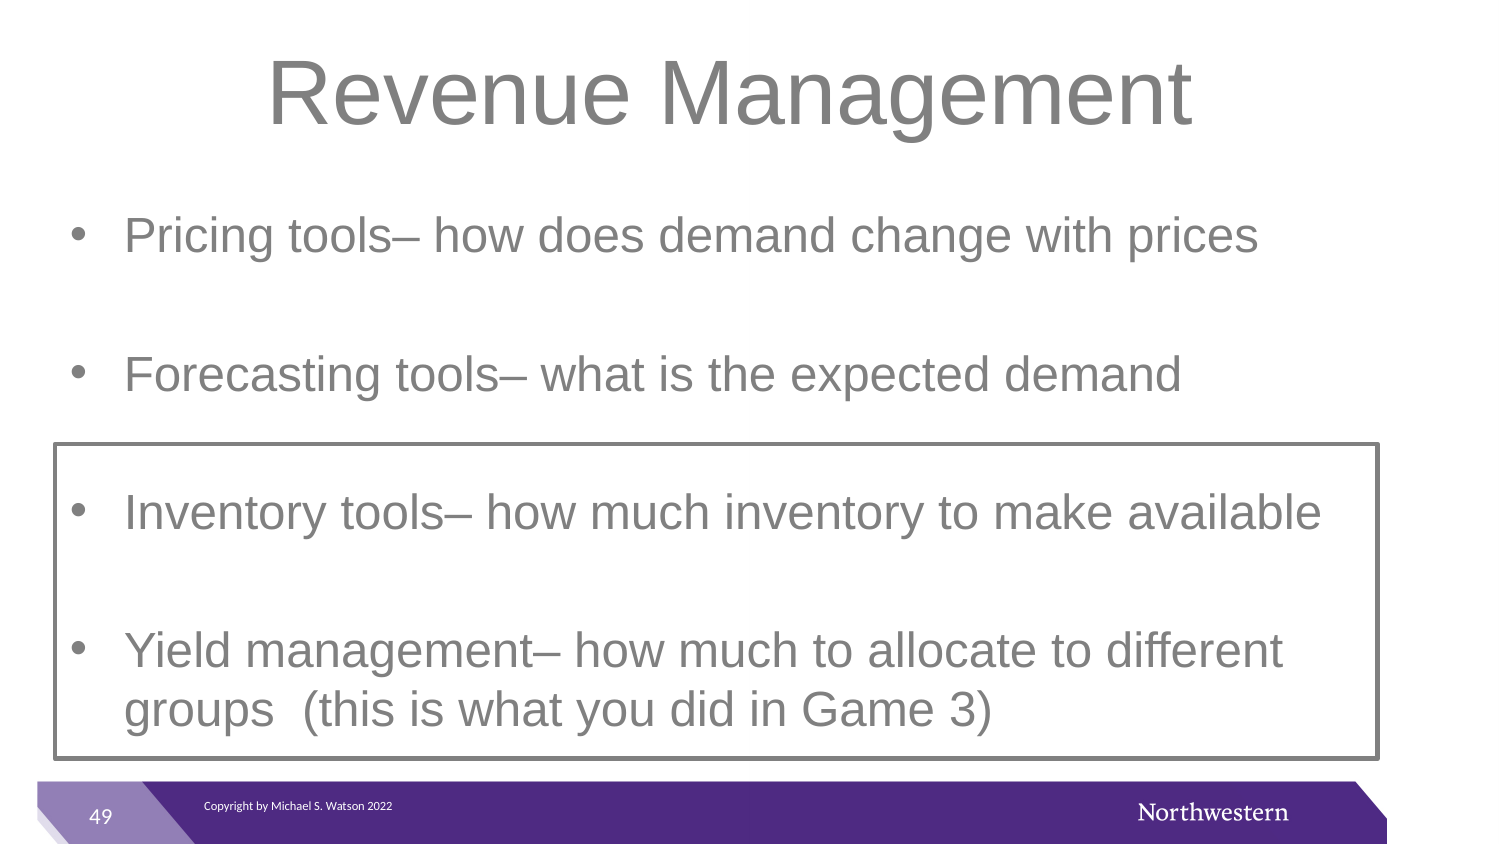

# Revenue Management
Pricing tools– how does demand change with prices

Forecasting tools– what is the expected demand

Inventory tools– how much inventory to make available

Yield management– how much to allocate to different groups  (this is what you did in Game 3)